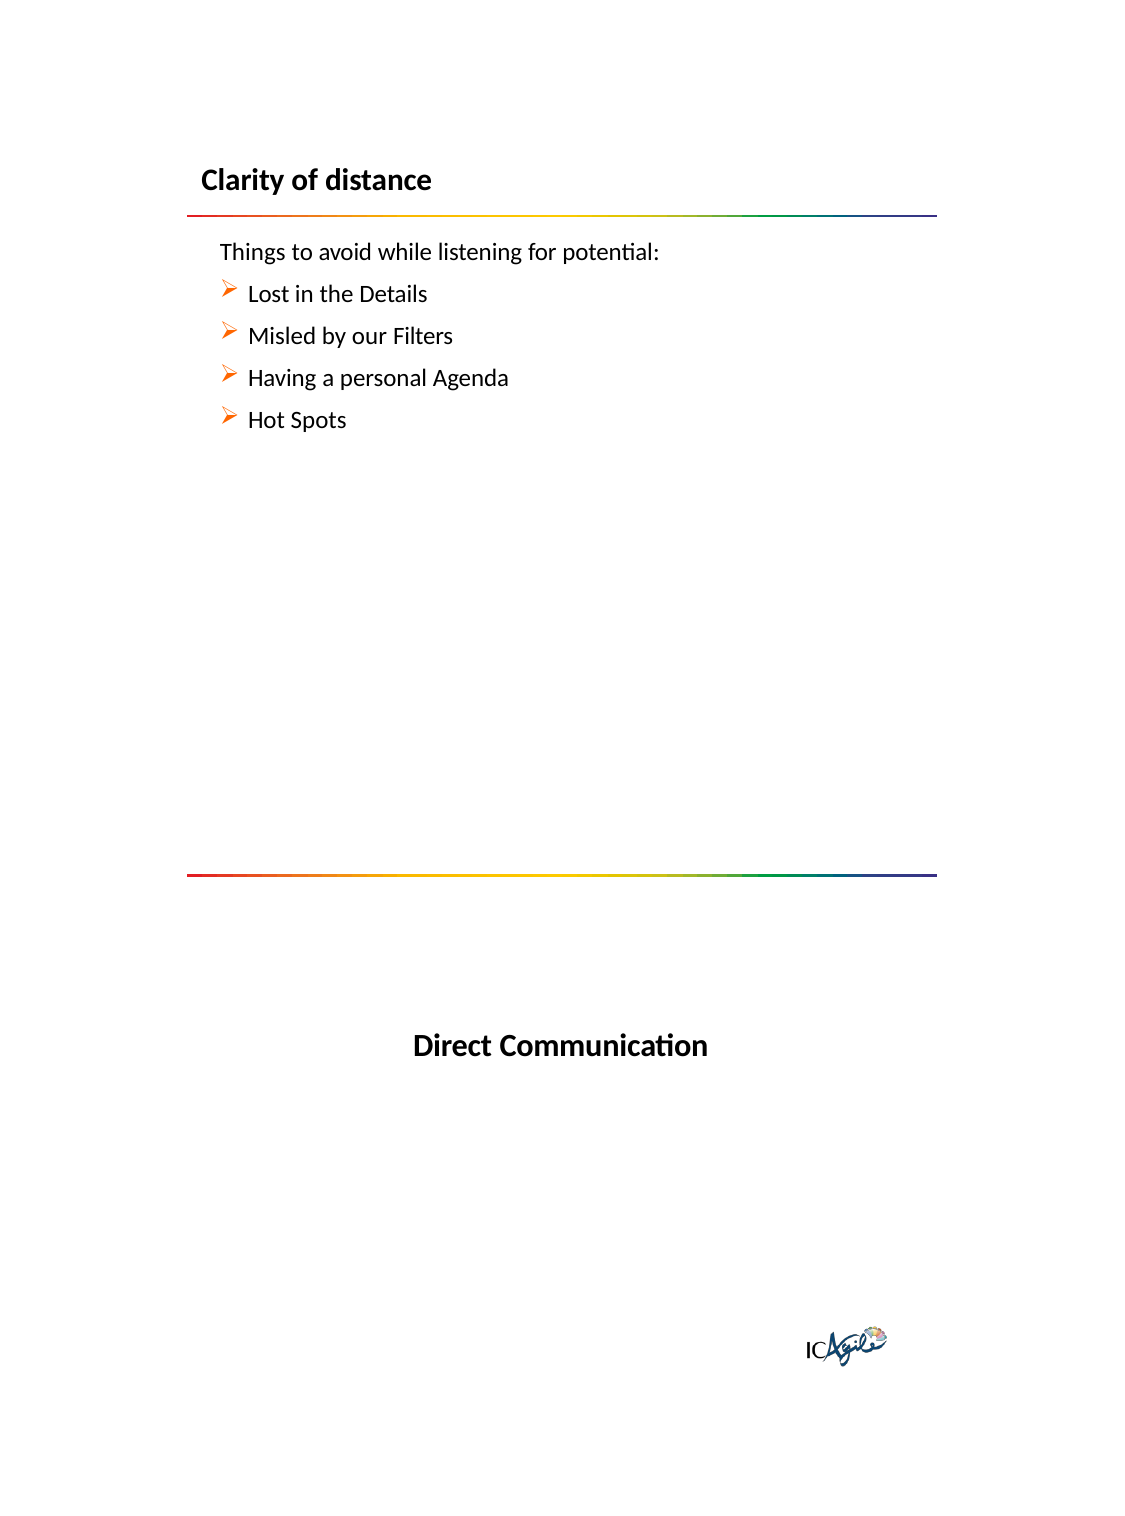

Clarity of distance

Things to avoid while listening for potential:
Lost in the Details
Misled by our Filters
Having a personal Agenda
Hot Spots

Direct Communication